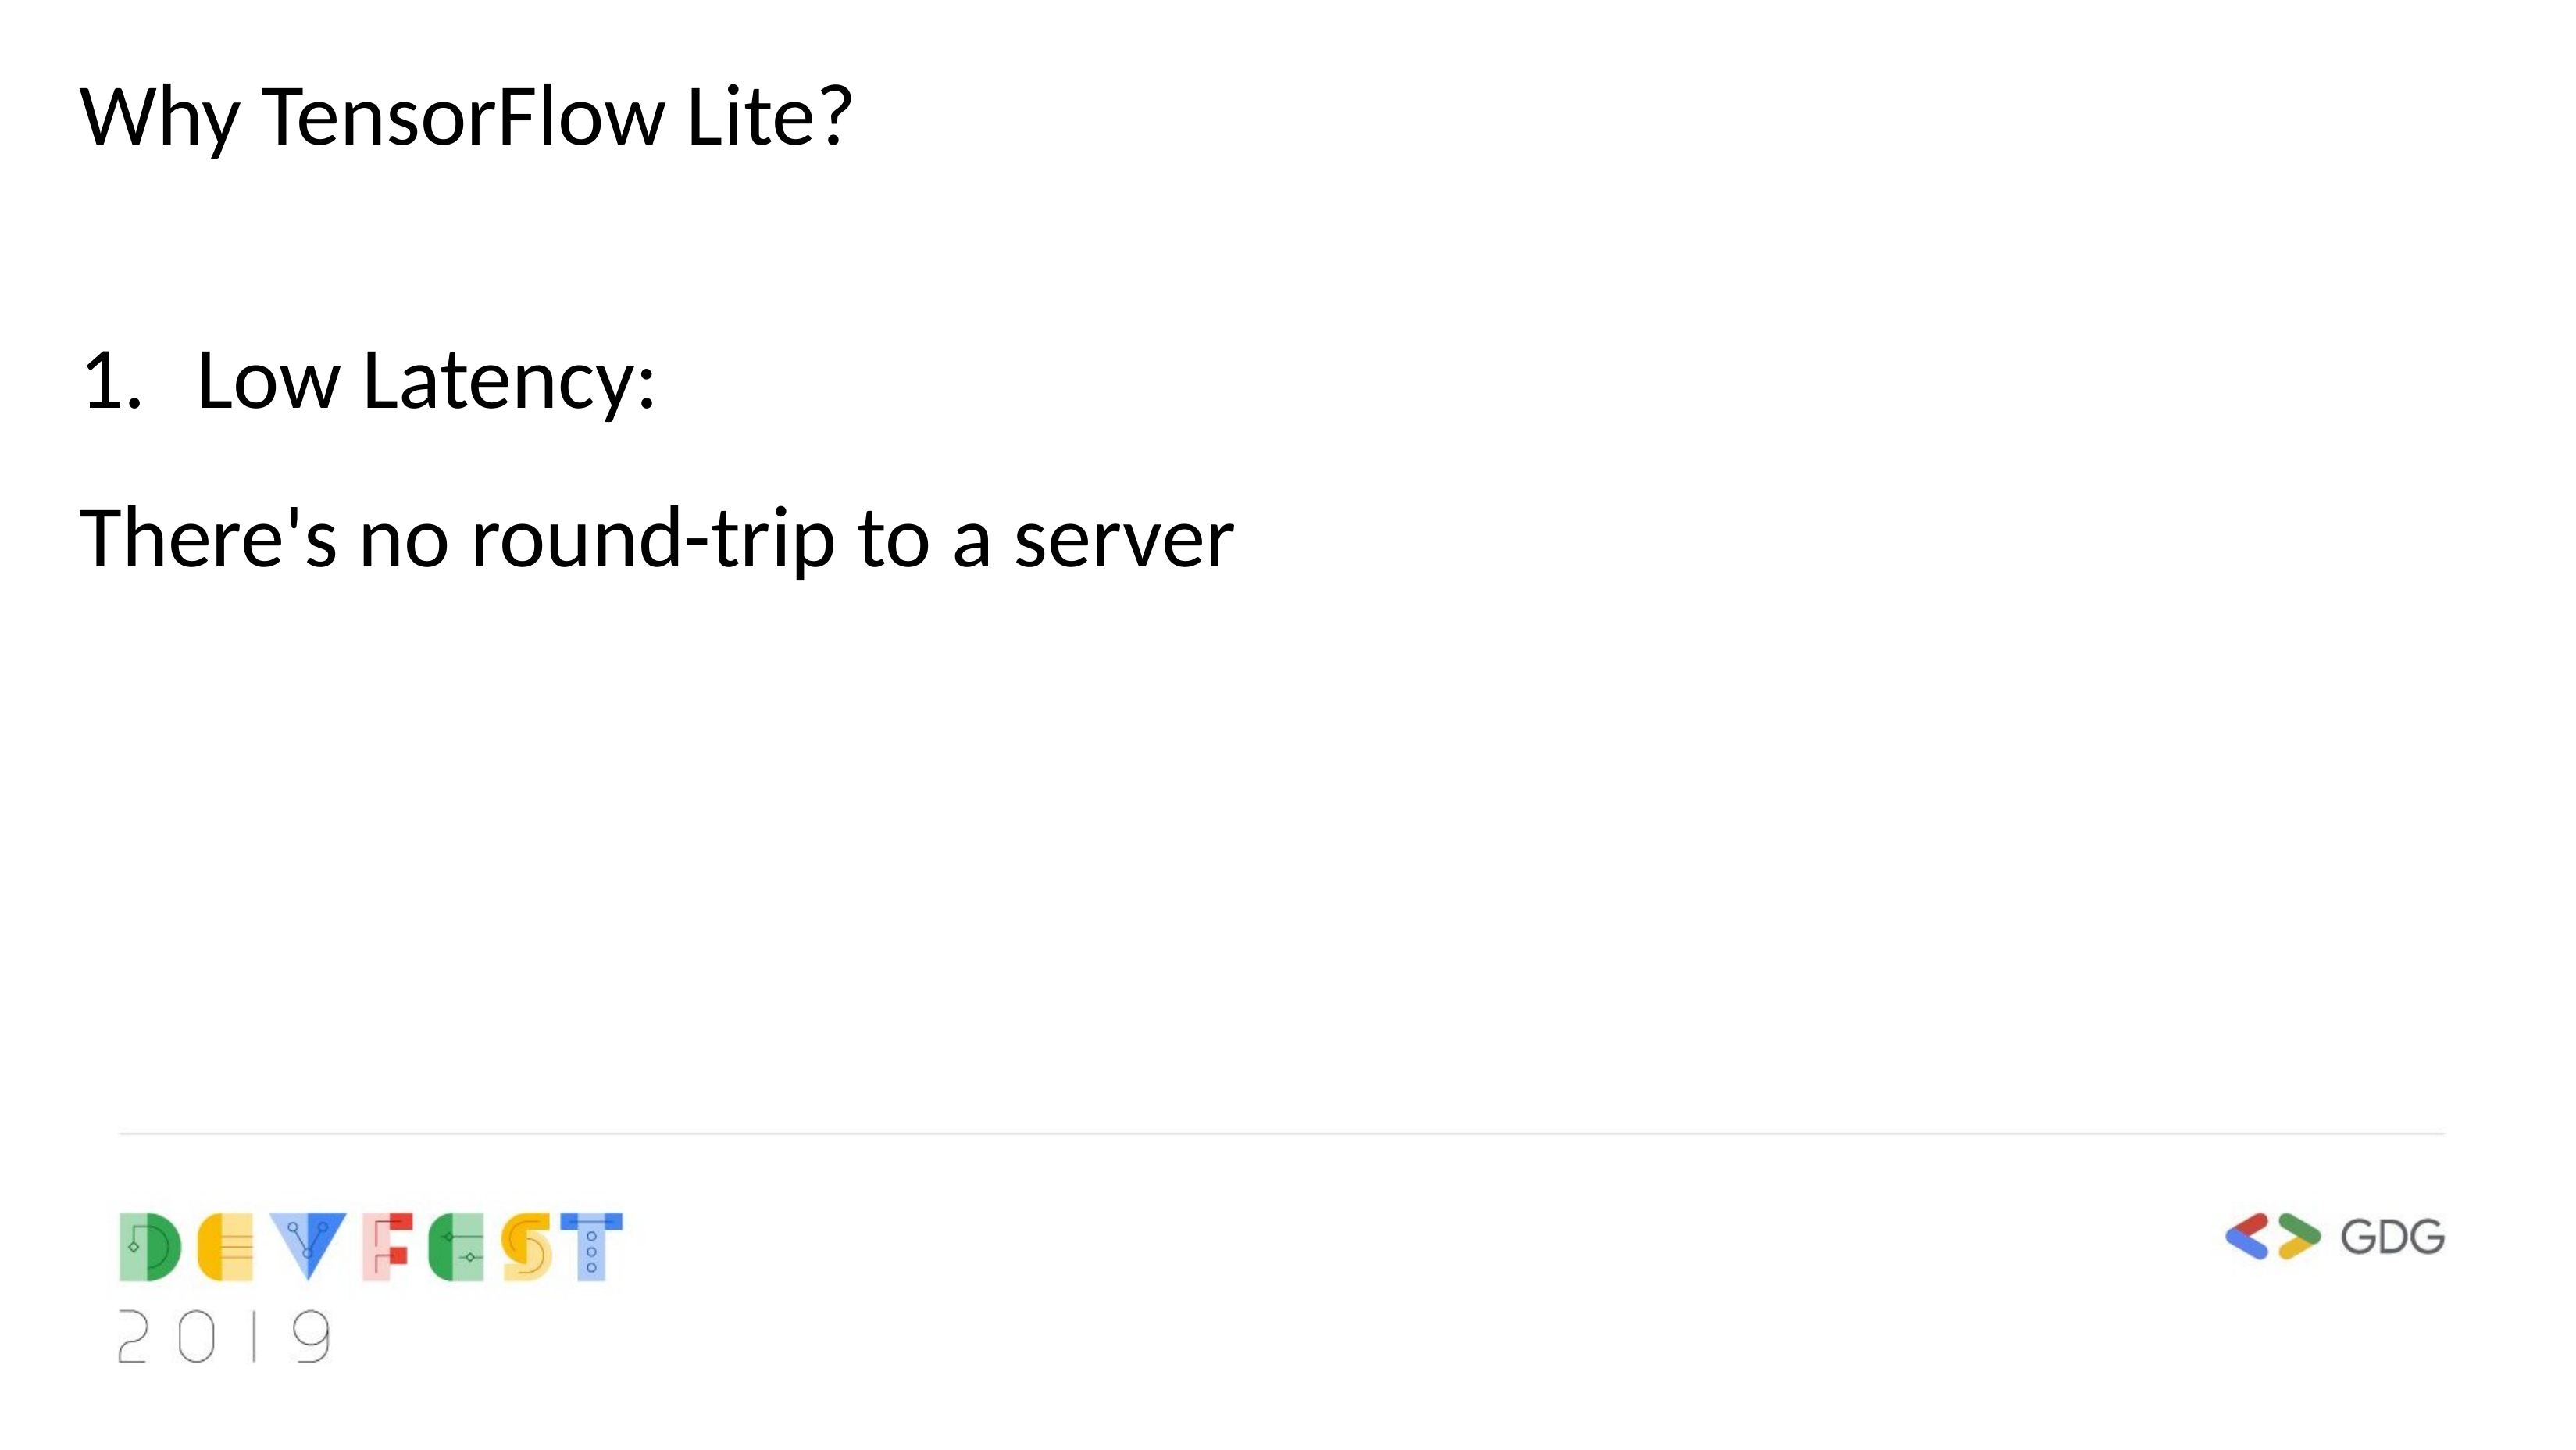

Why TensorFlow Lite?

Low Latency:
There's no round-trip to a server